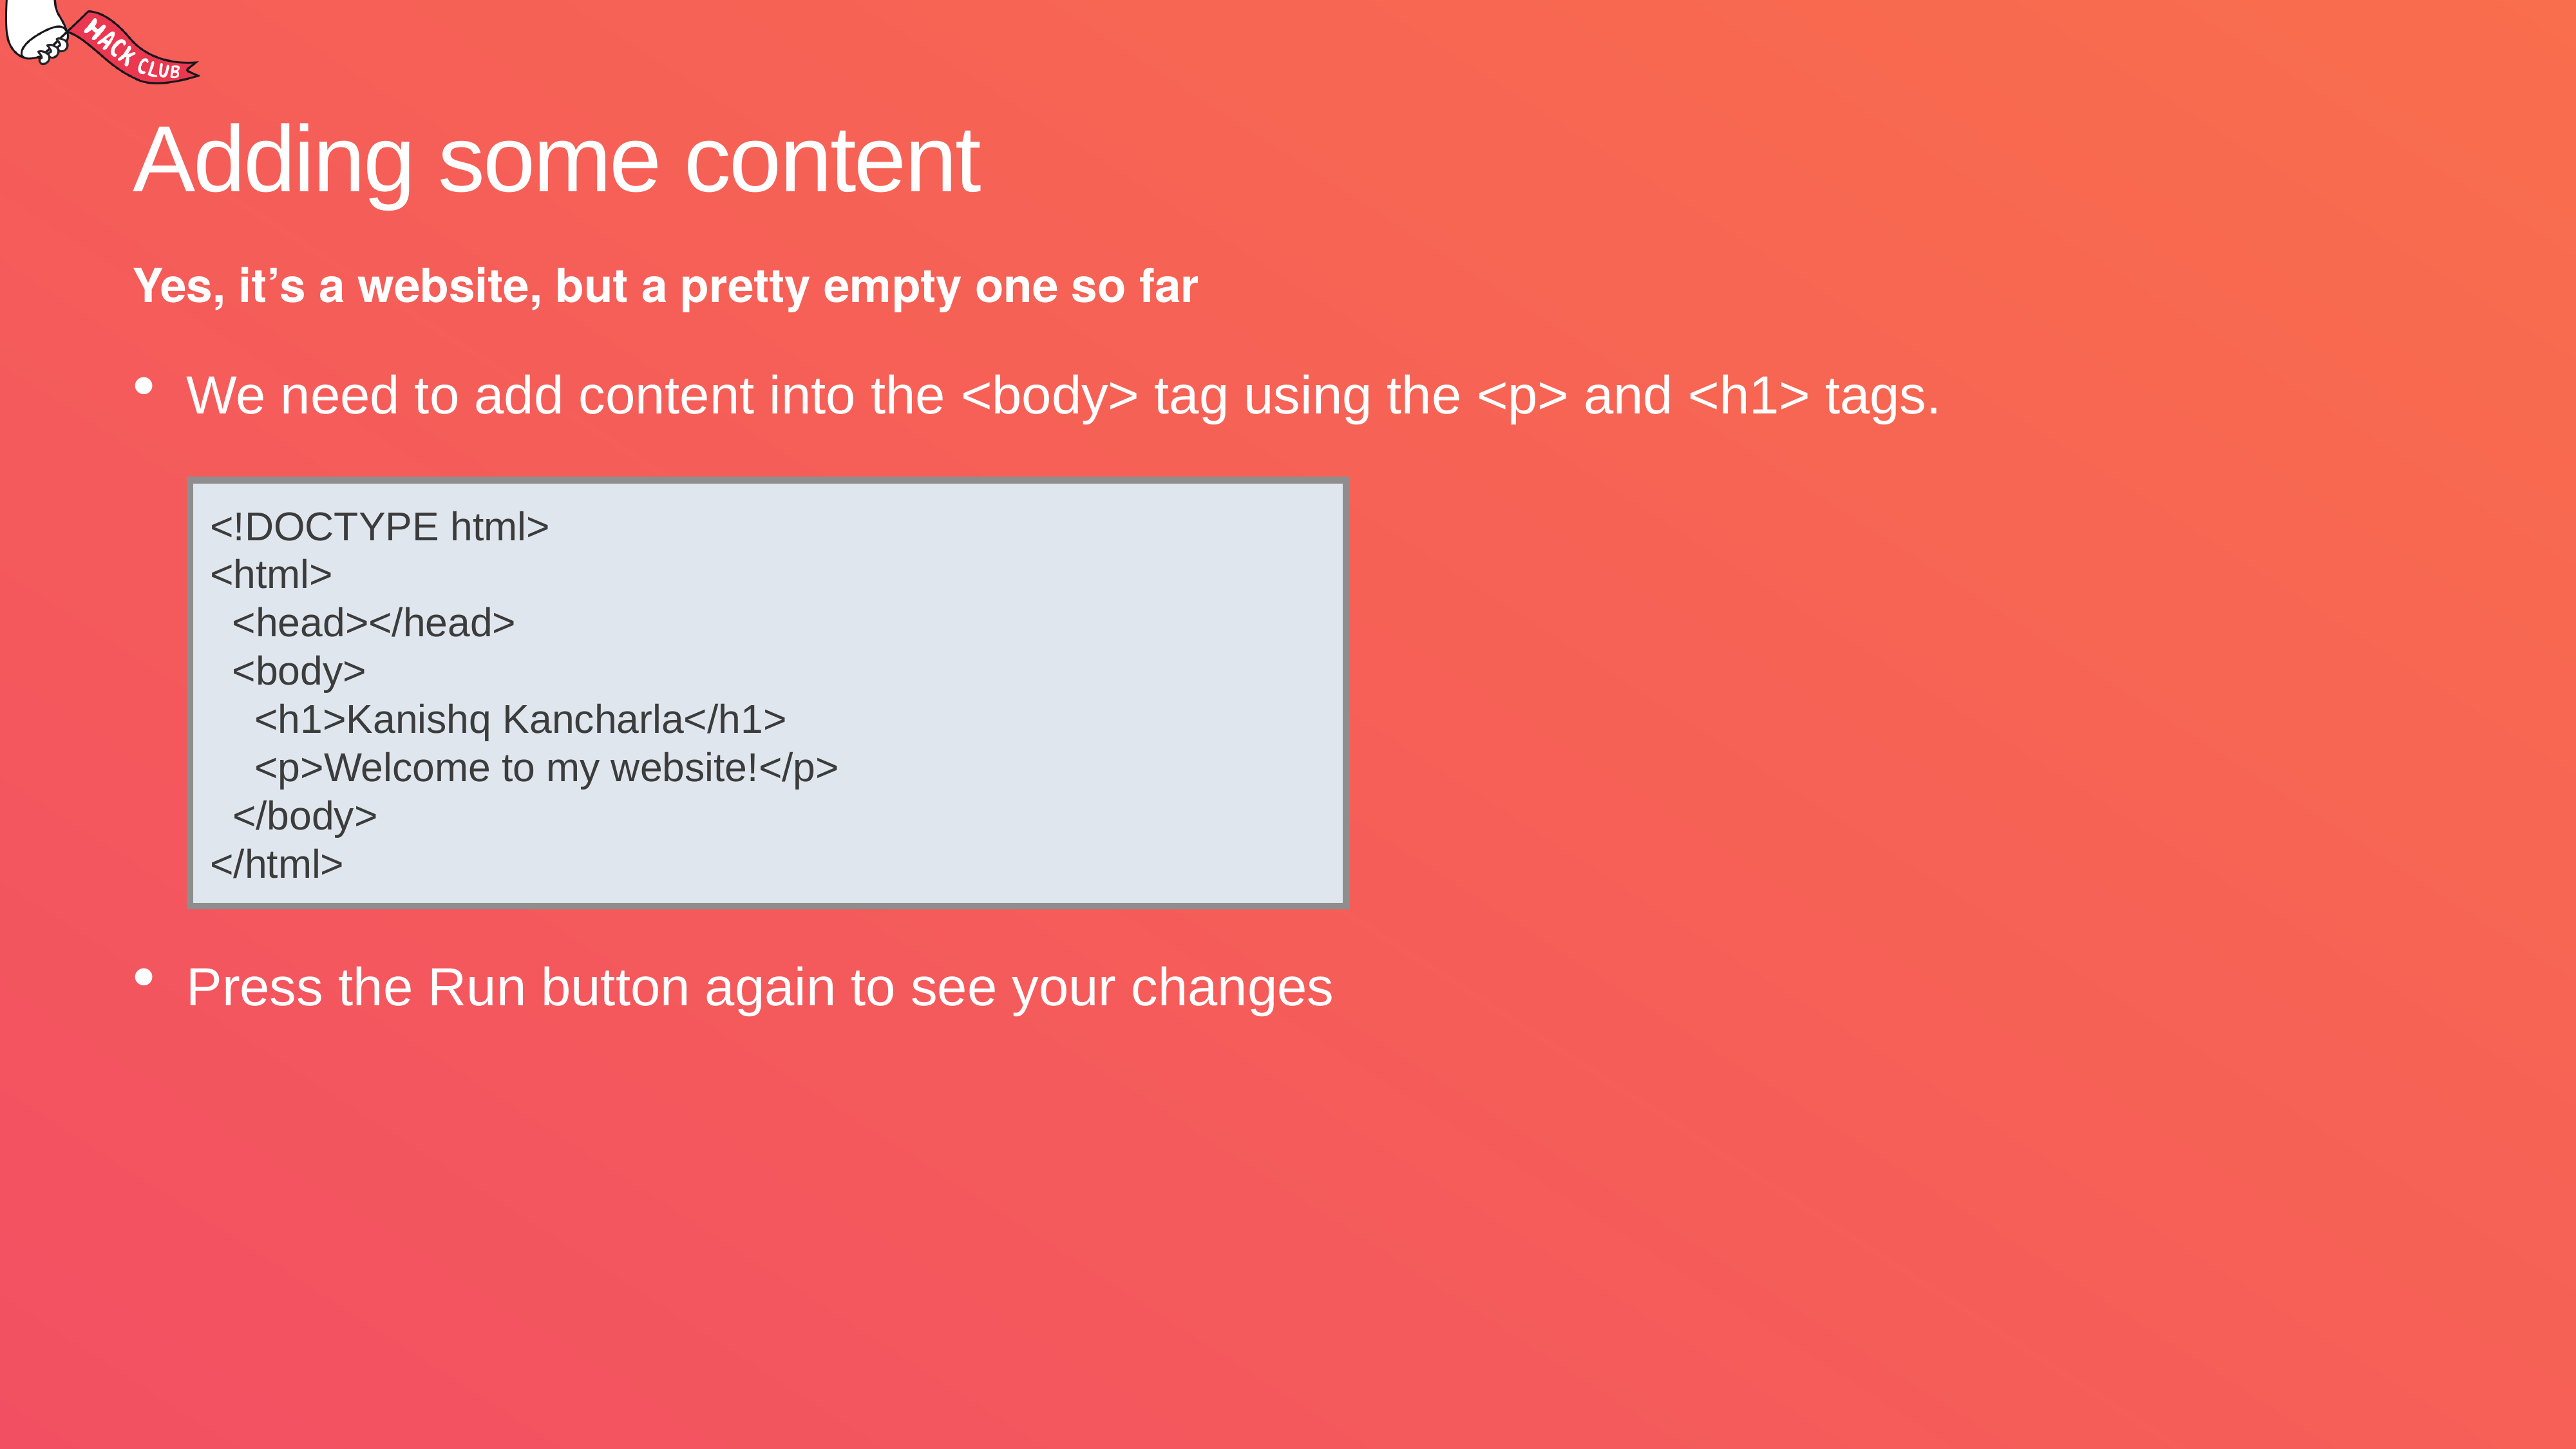

# Adding some content
Yes, it’s a website, but a pretty empty one so far
We need to add content into the <body> tag using the <p> and <h1> tags.

Press the Run button again to see your changes
<!DOCTYPE html>
<html>
  <head></head>
  <body>
    <h1>Kanishq Kancharla</h1>
    <p>Welcome to my website!</p>
  </body>
</html>